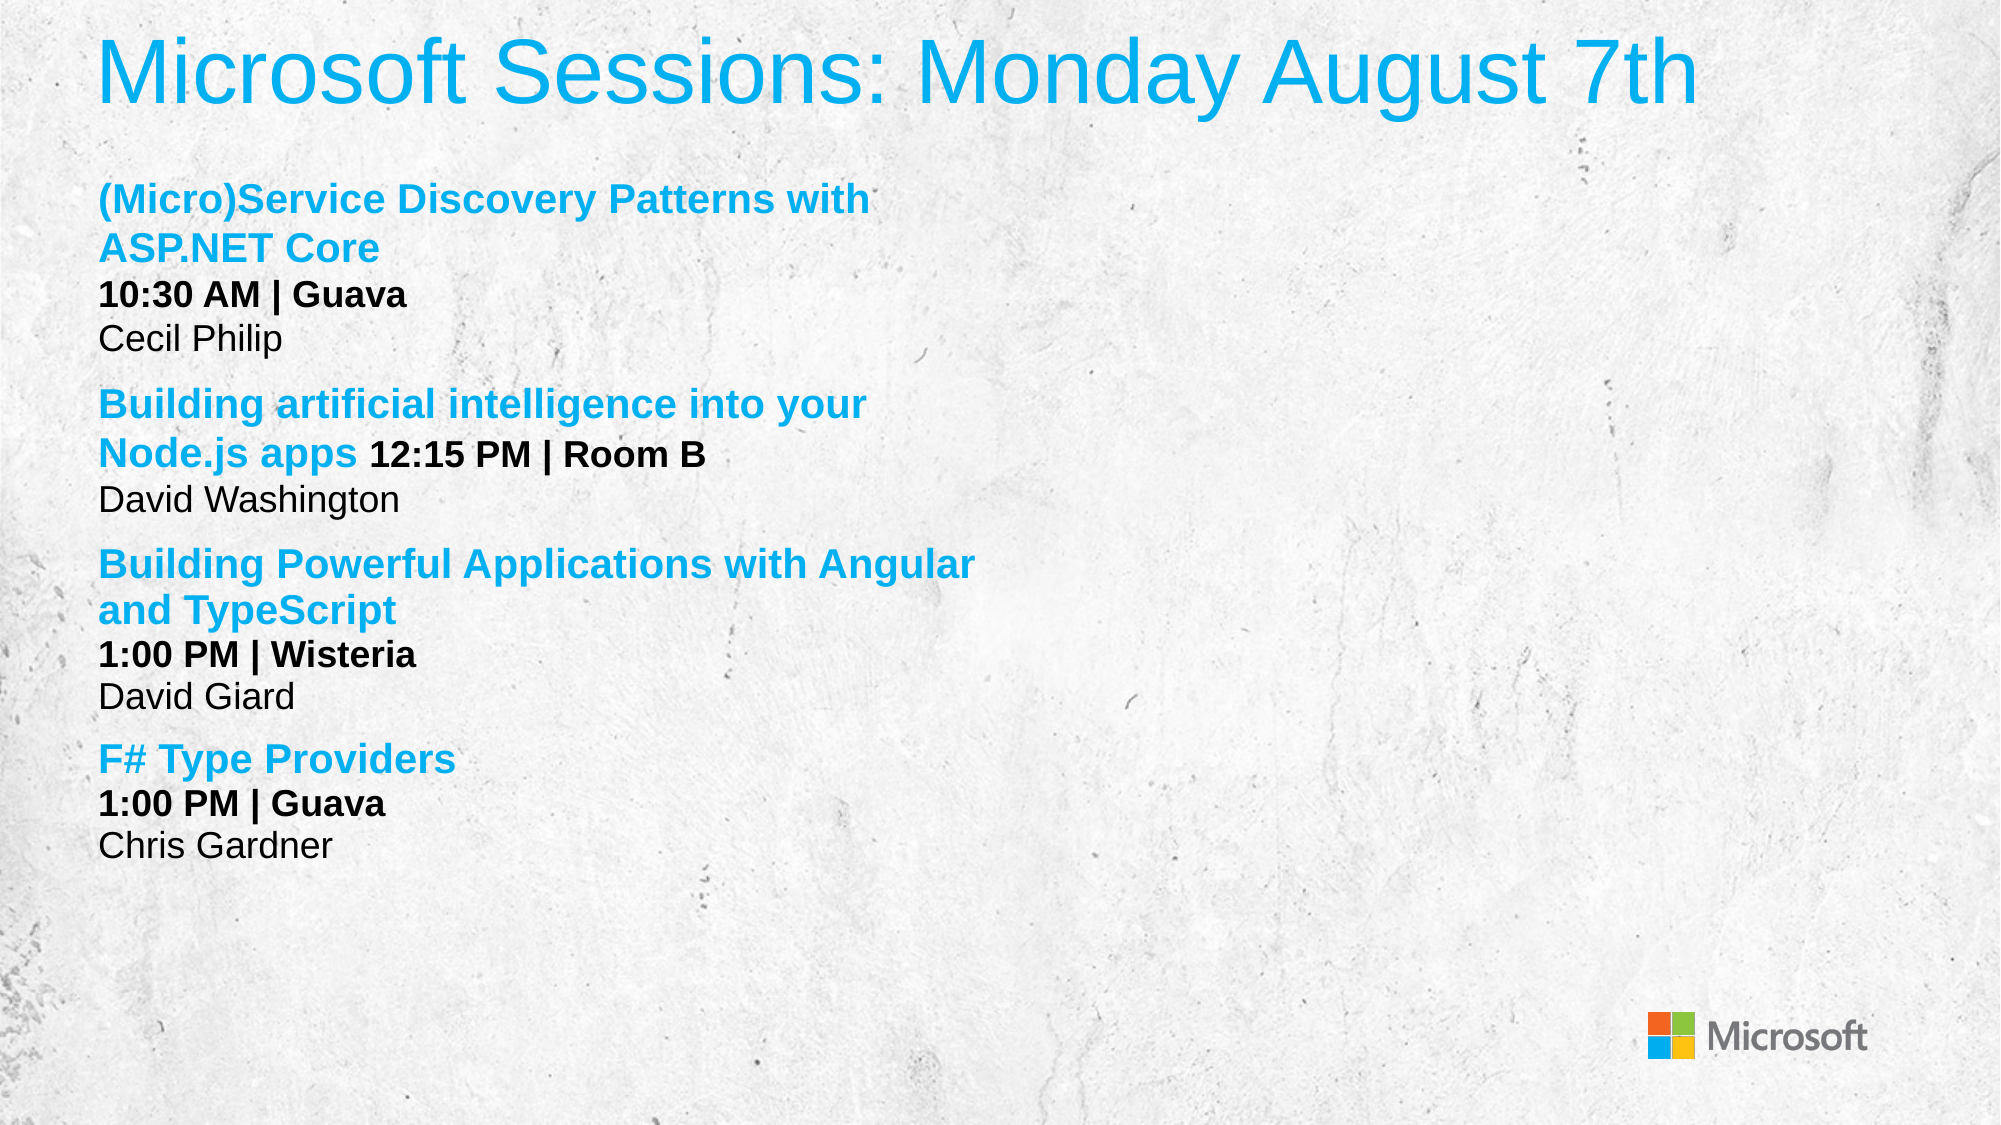

# Microsoft Sessions: Monday August 7th
| (Micro)Service Discovery Patterns with ASP.NET Core 10:30 AM | Guava Cecil Philip Building artificial intelligence into your Node.js apps 12:15 PM | Room B David Washington Building Powerful Applications with Angular and TypeScript 1:00 PM | Wisteria David Giard F# Type Providers 1:00 PM | Guava Chris Gardner |  |
| --- | --- |